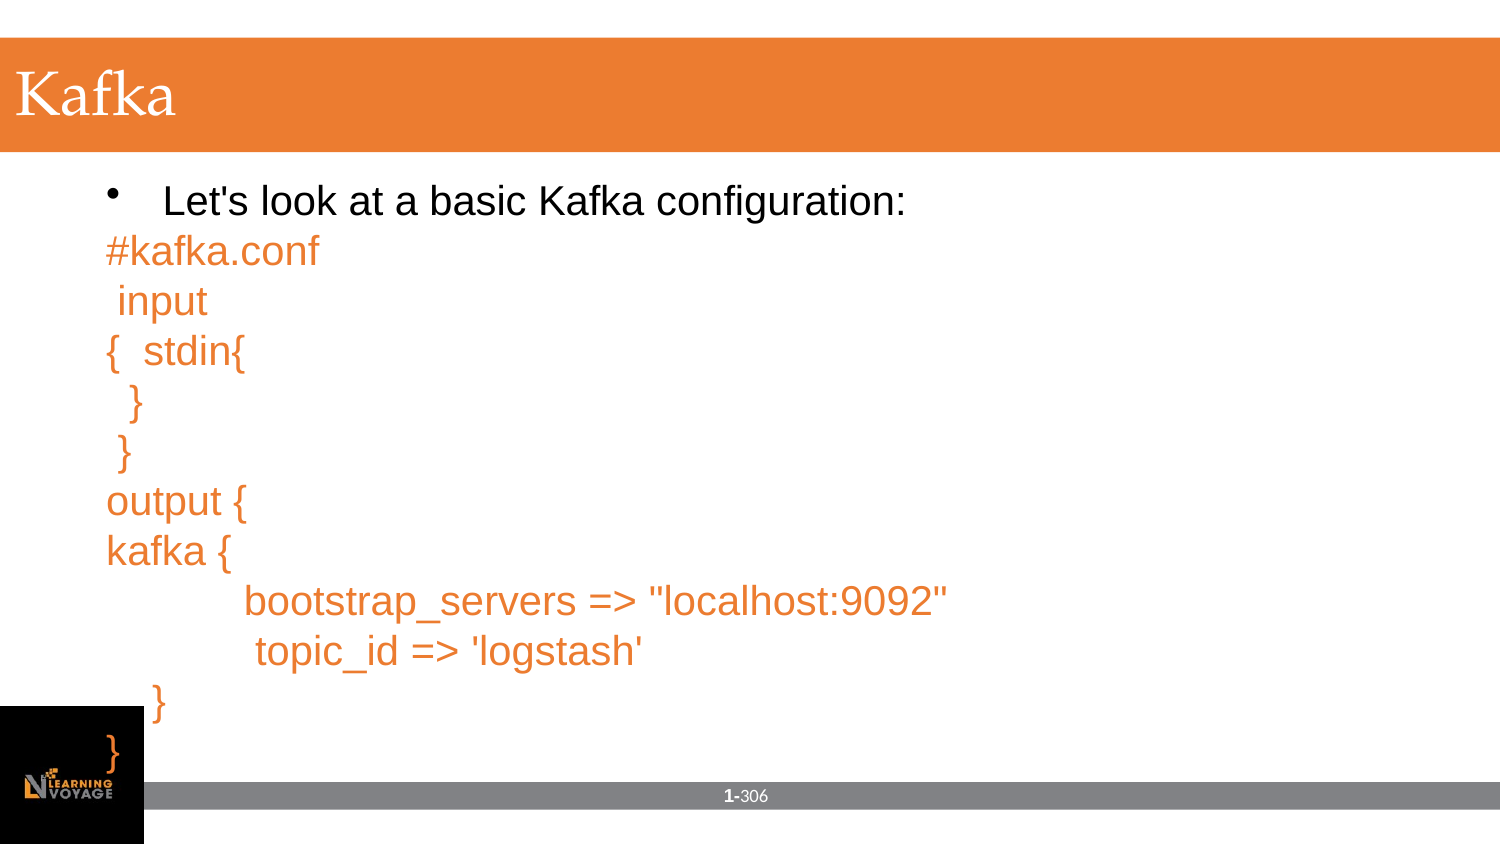

# Kafka
Let's look at a basic Kafka configuration:
#kafka.conf  input {  stdin{
}
}
output {
kafka {
bootstrap_servers => "localhost:9092"  topic_id => 'logstash'
}
}
1-306